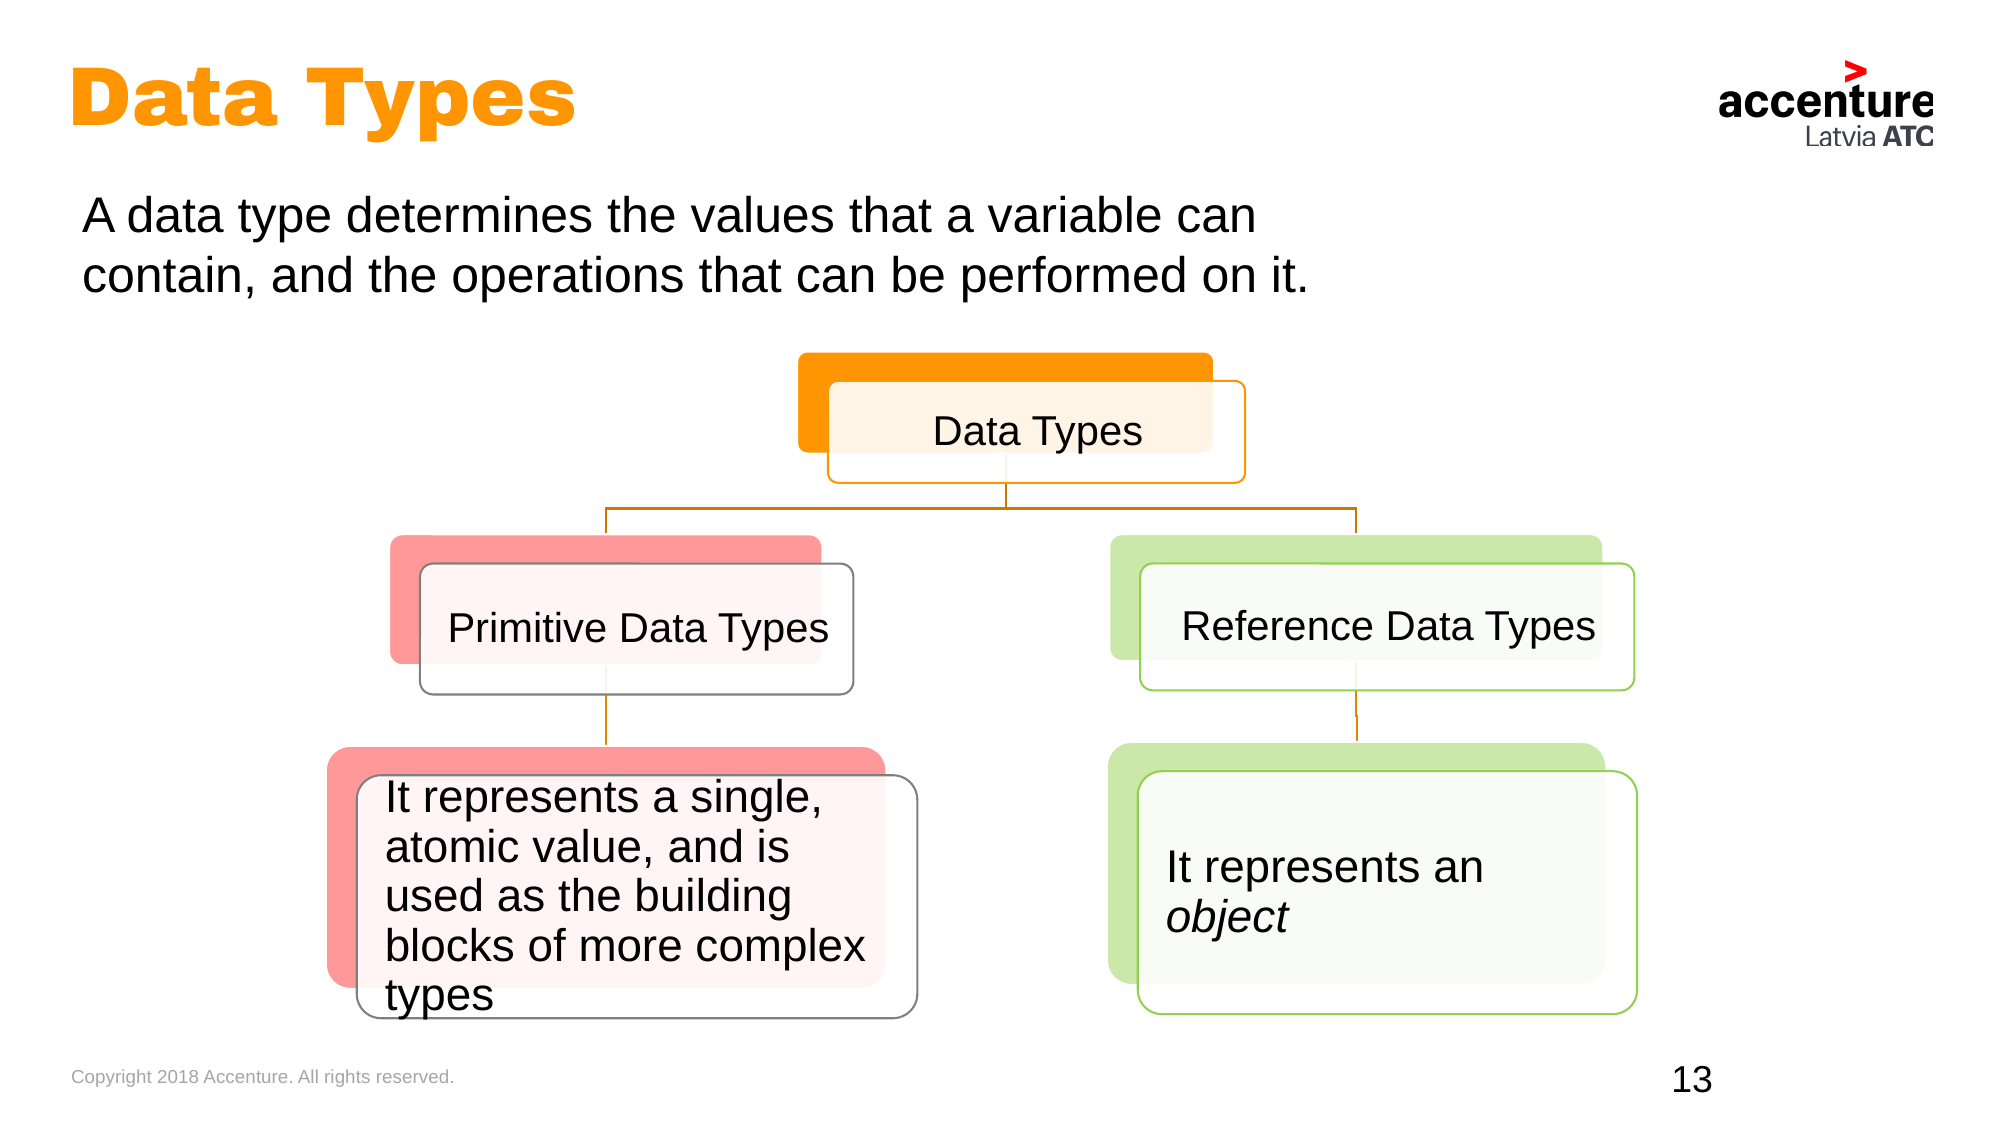

Data Types
A data type determines the values that a variable can contain, and the operations that can be performed on it.

Data Types
Primitive Data Types
It represents a single, atomic value, and is used as the building blocks of more complex types
Reference Data Types
It represents an object
13